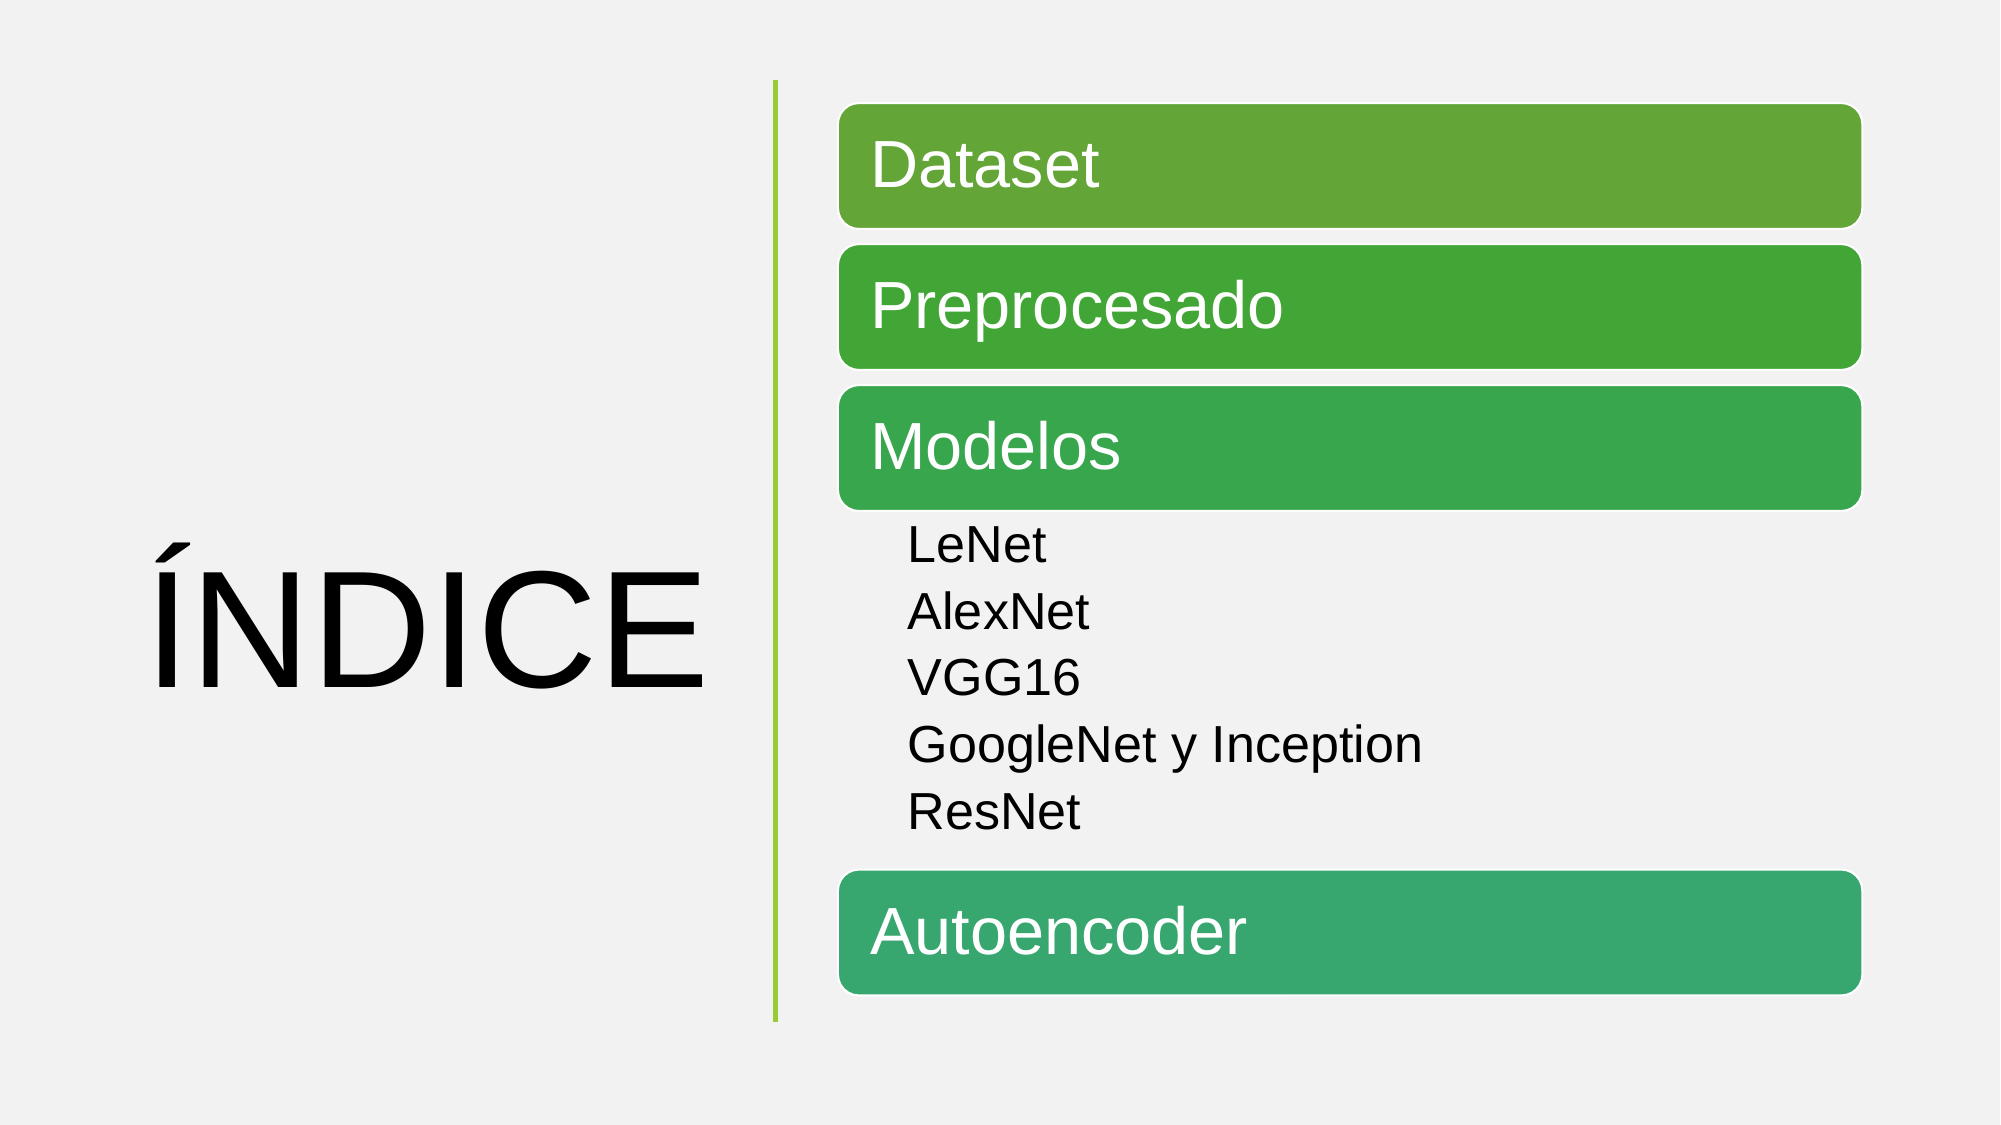

Dataset
Preprocesado
Modelos
	LeNet
AlexNet
VGG16
GoogleNet y Inception
ResNet
Autoencoder
# ÍNDICE